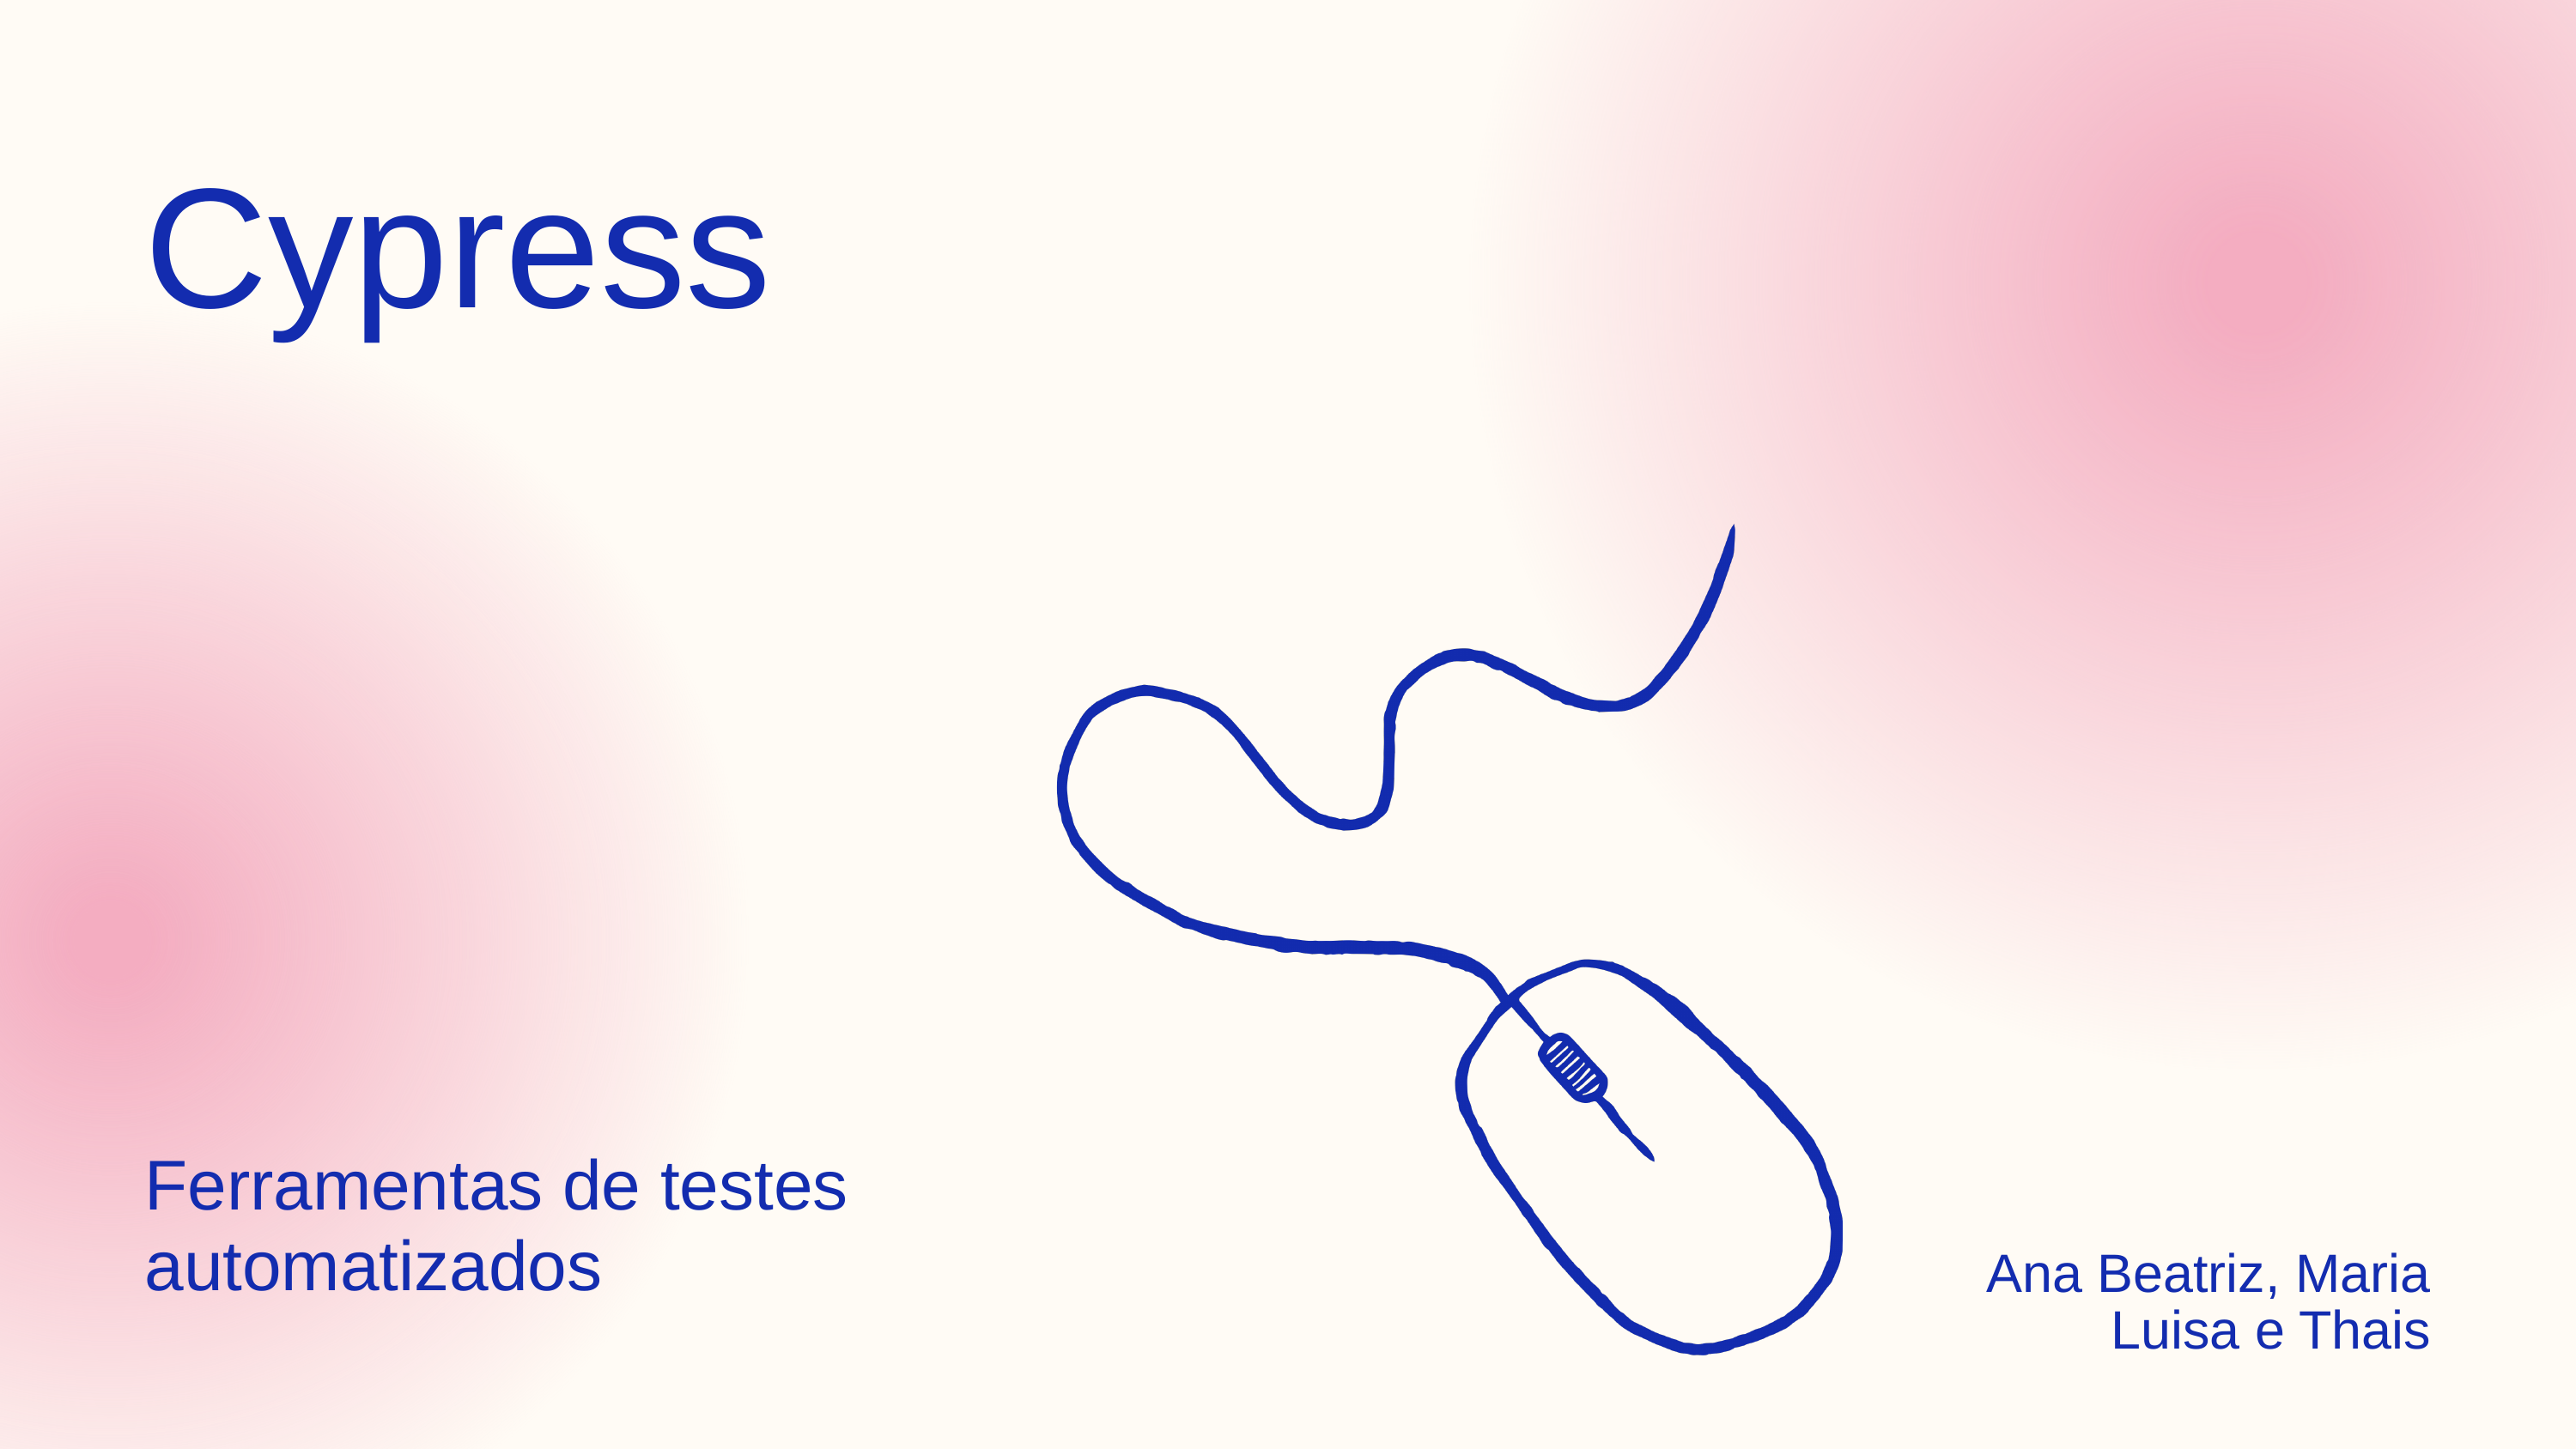

Cypress

Ferramentas de testes automatizados
Ana Beatriz, Maria Luisa e Thais